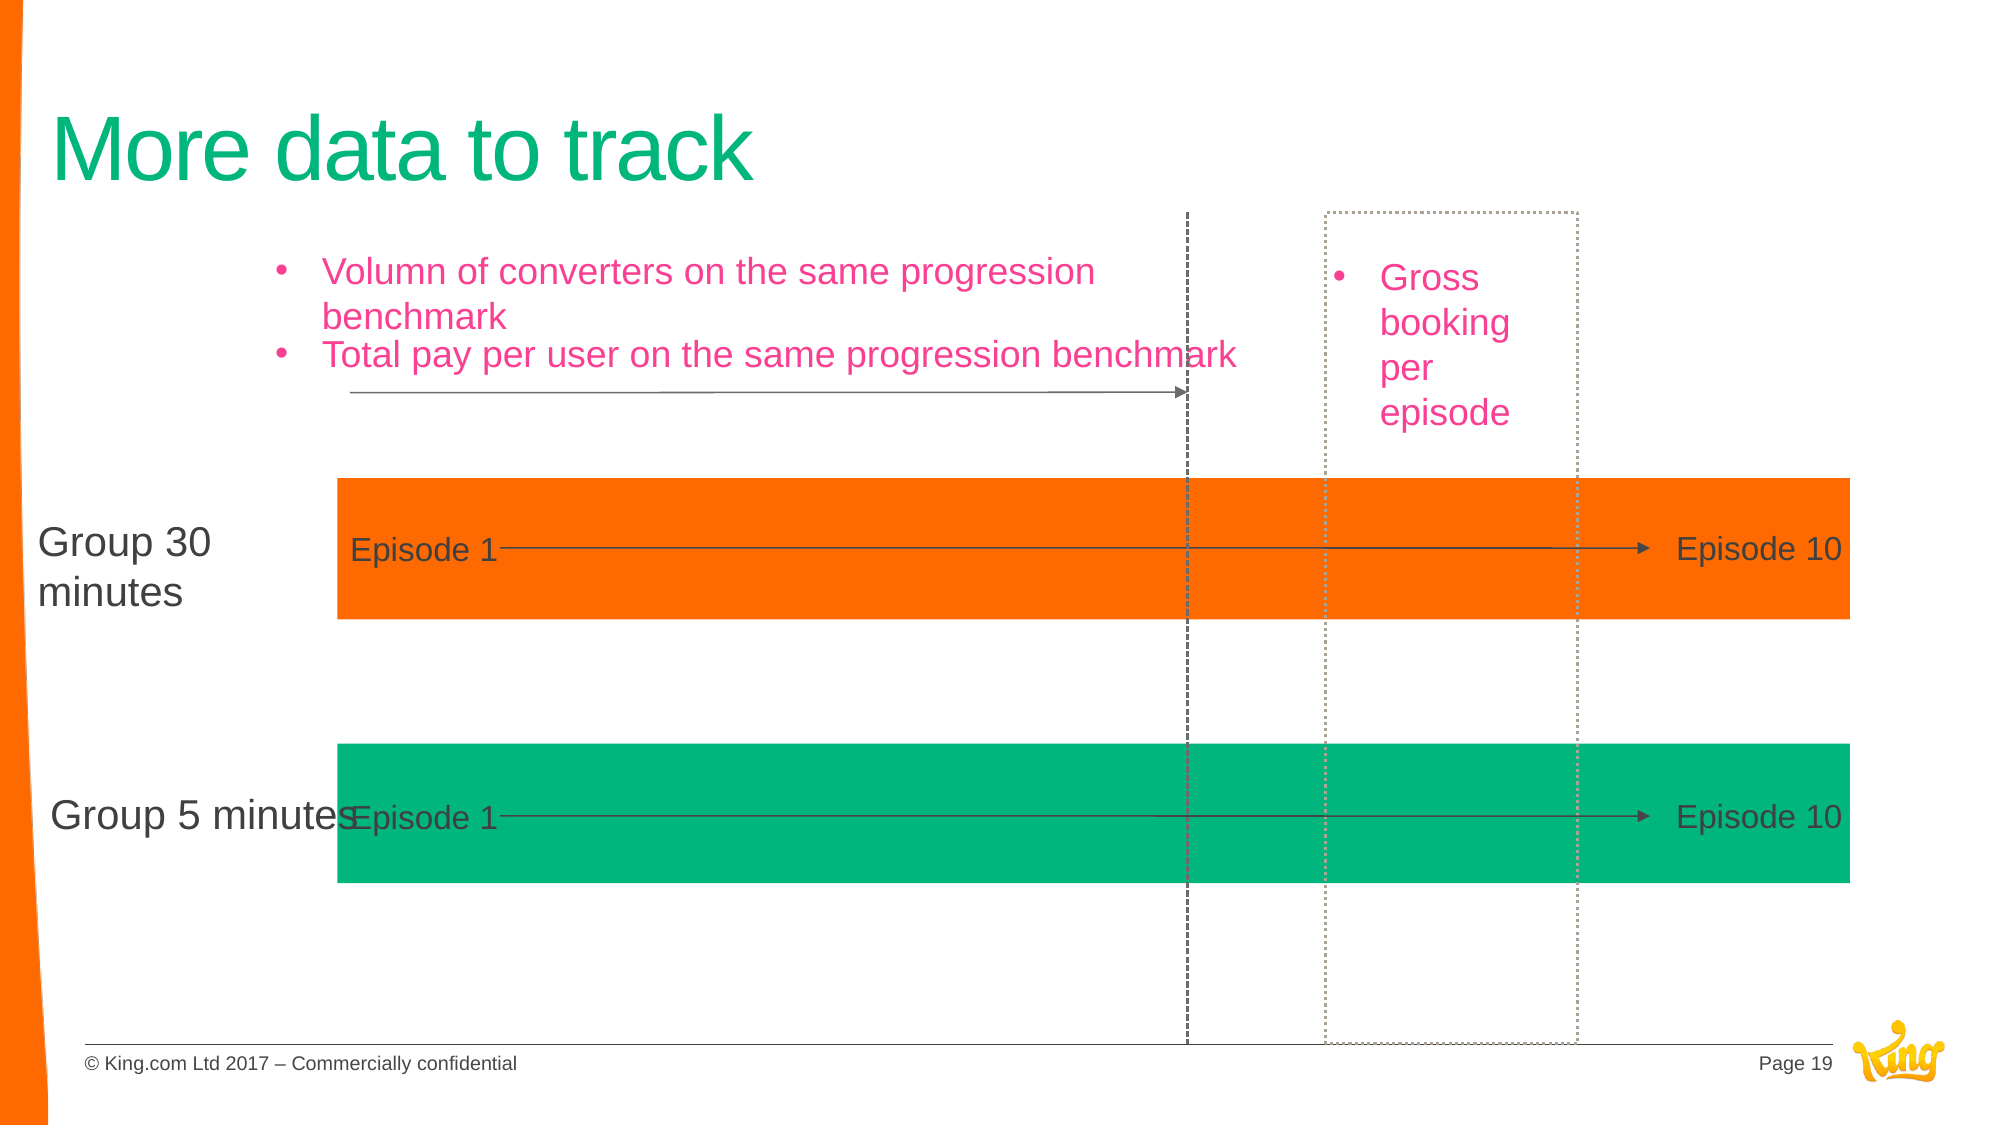

# More data to track

Volumn of converters on the same progression benchmark
Gross booking per episode
Total pay per user on the same progression benchmark

Group 30 minutes
Episode 10
Episode 1

Episode 10
Group 5 minutes
Episode 1
Page 19